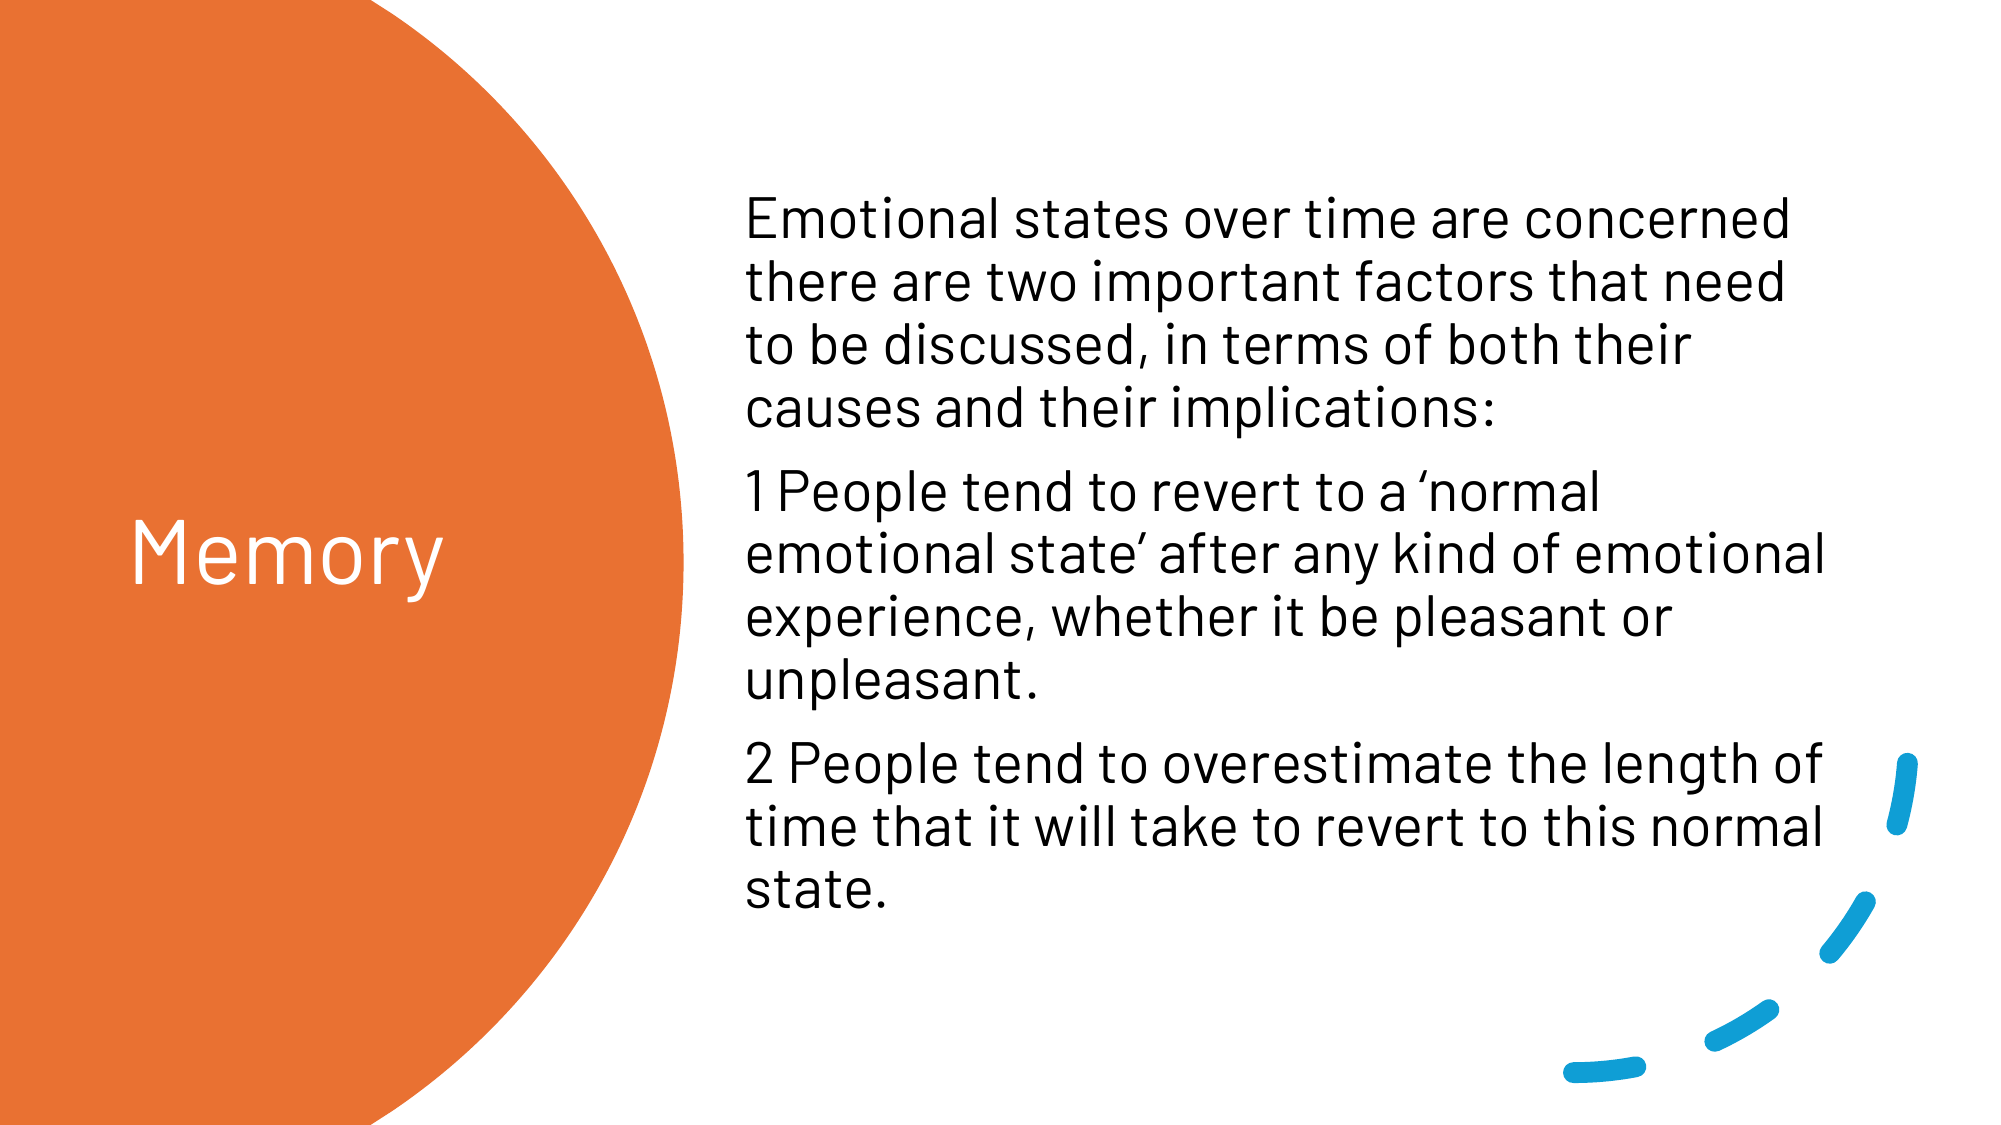

Emotional states over time are concerned there are two important factors that need to be discussed, in terms of both their causes and their implications:
1 People tend to revert to a ‘normal emotional state’ after any kind of emotional experience, whether it be pleasant or unpleasant.
2 People tend to overestimate the length of time that it will take to revert to this normal state.
# Memory